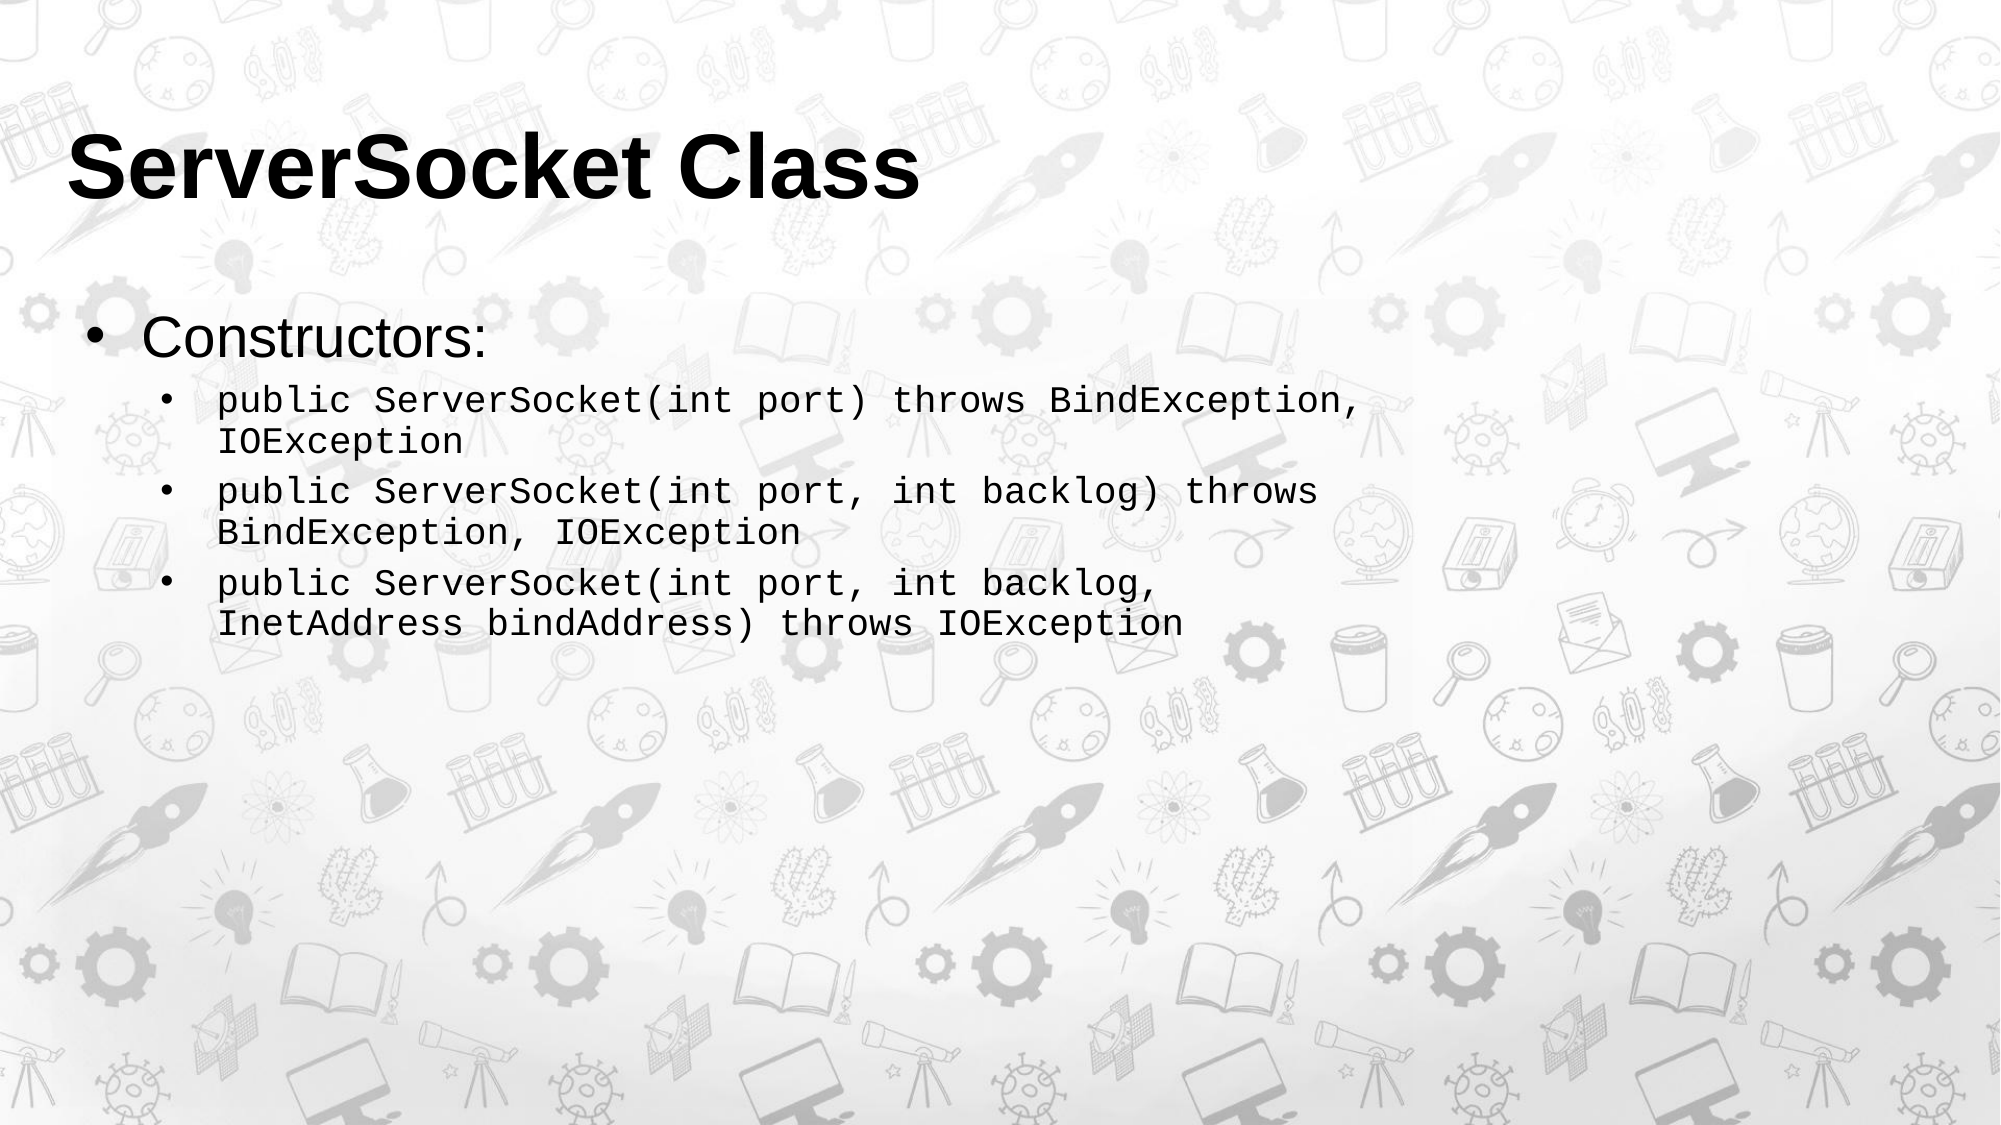

# ServerSocket Class
Constructors:
public ServerSocket(int port) throws BindException, IOException
public ServerSocket(int port, int backlog) throws BindException, IOException
public ServerSocket(int port, int backlog, InetAddress bindAddress) throws IOException